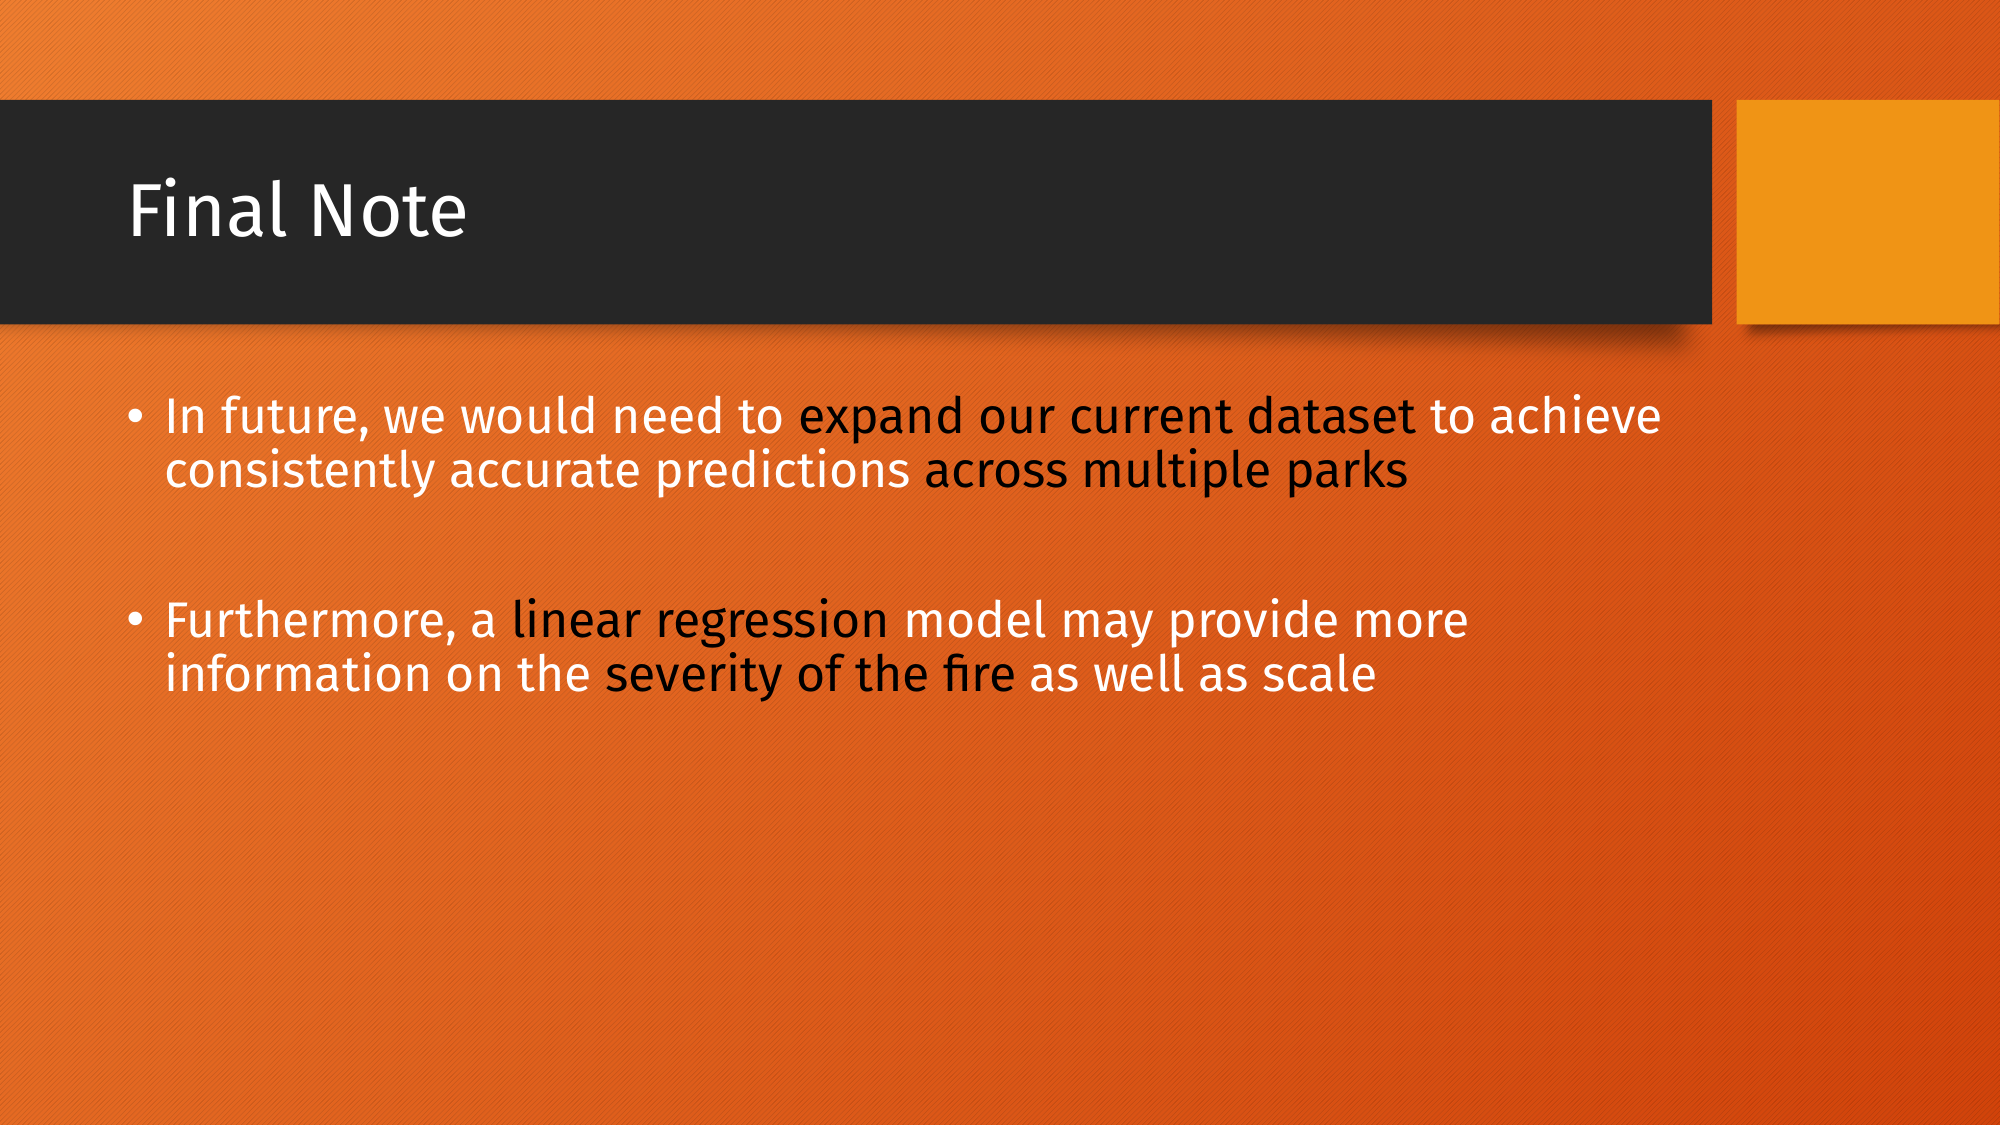

# Final Note
In future, we would need to expand our current dataset to achieve consistently accurate predictions across multiple parks

Furthermore, a linear regression model may provide more information on the severity of the fire as well as scale